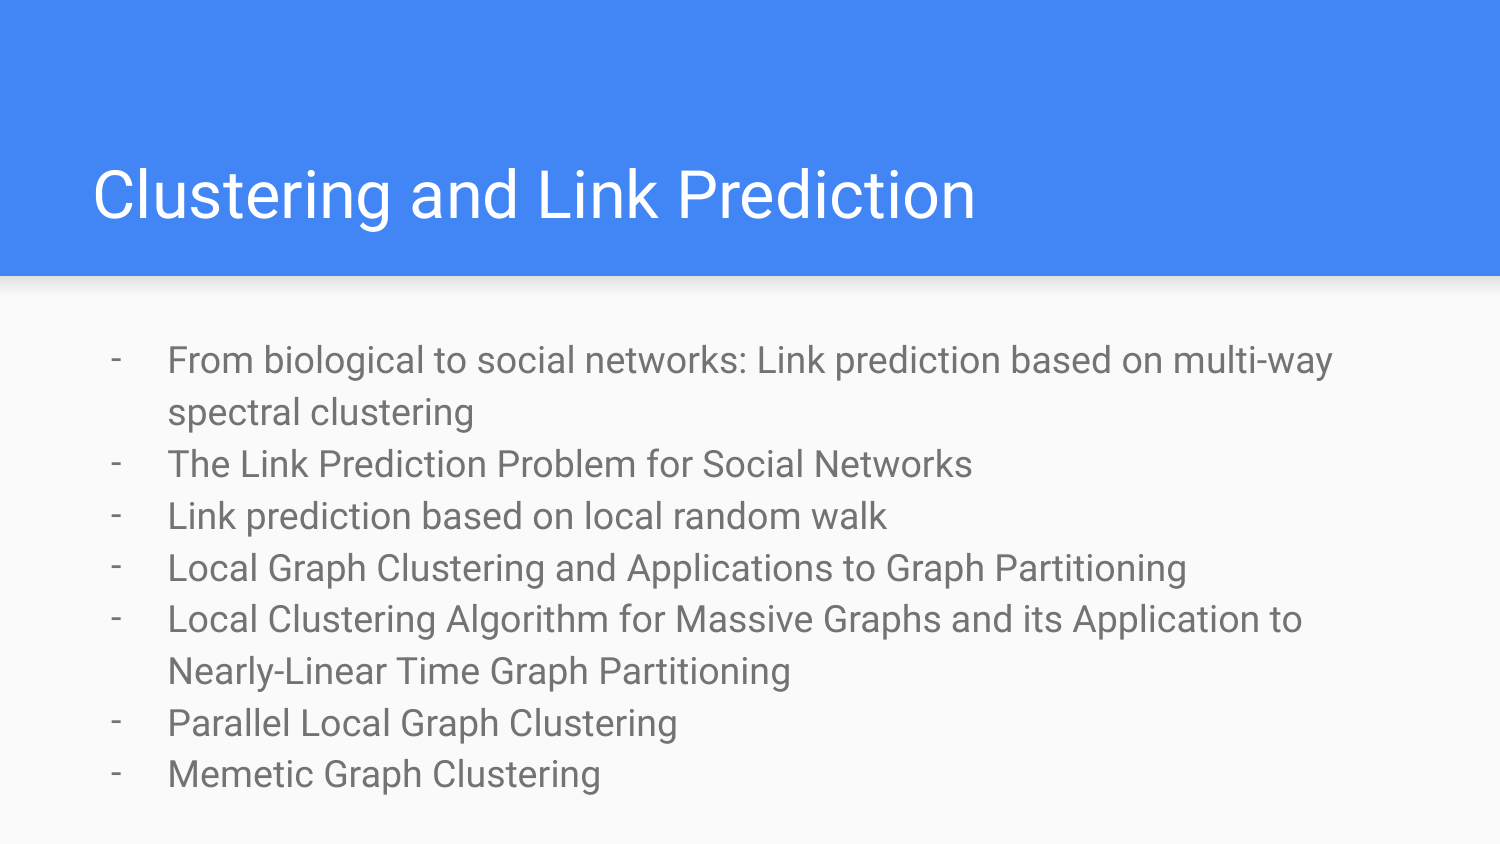

# Clustering and Link Prediction
From biological to social networks: Link prediction based on multi-way spectral clustering
The Link Prediction Problem for Social Networks
Link prediction based on local random walk
Local Graph Clustering and Applications to Graph Partitioning
Local Clustering Algorithm for Massive Graphs and its Application to Nearly-Linear Time Graph Partitioning
Parallel Local Graph Clustering
Memetic Graph Clustering